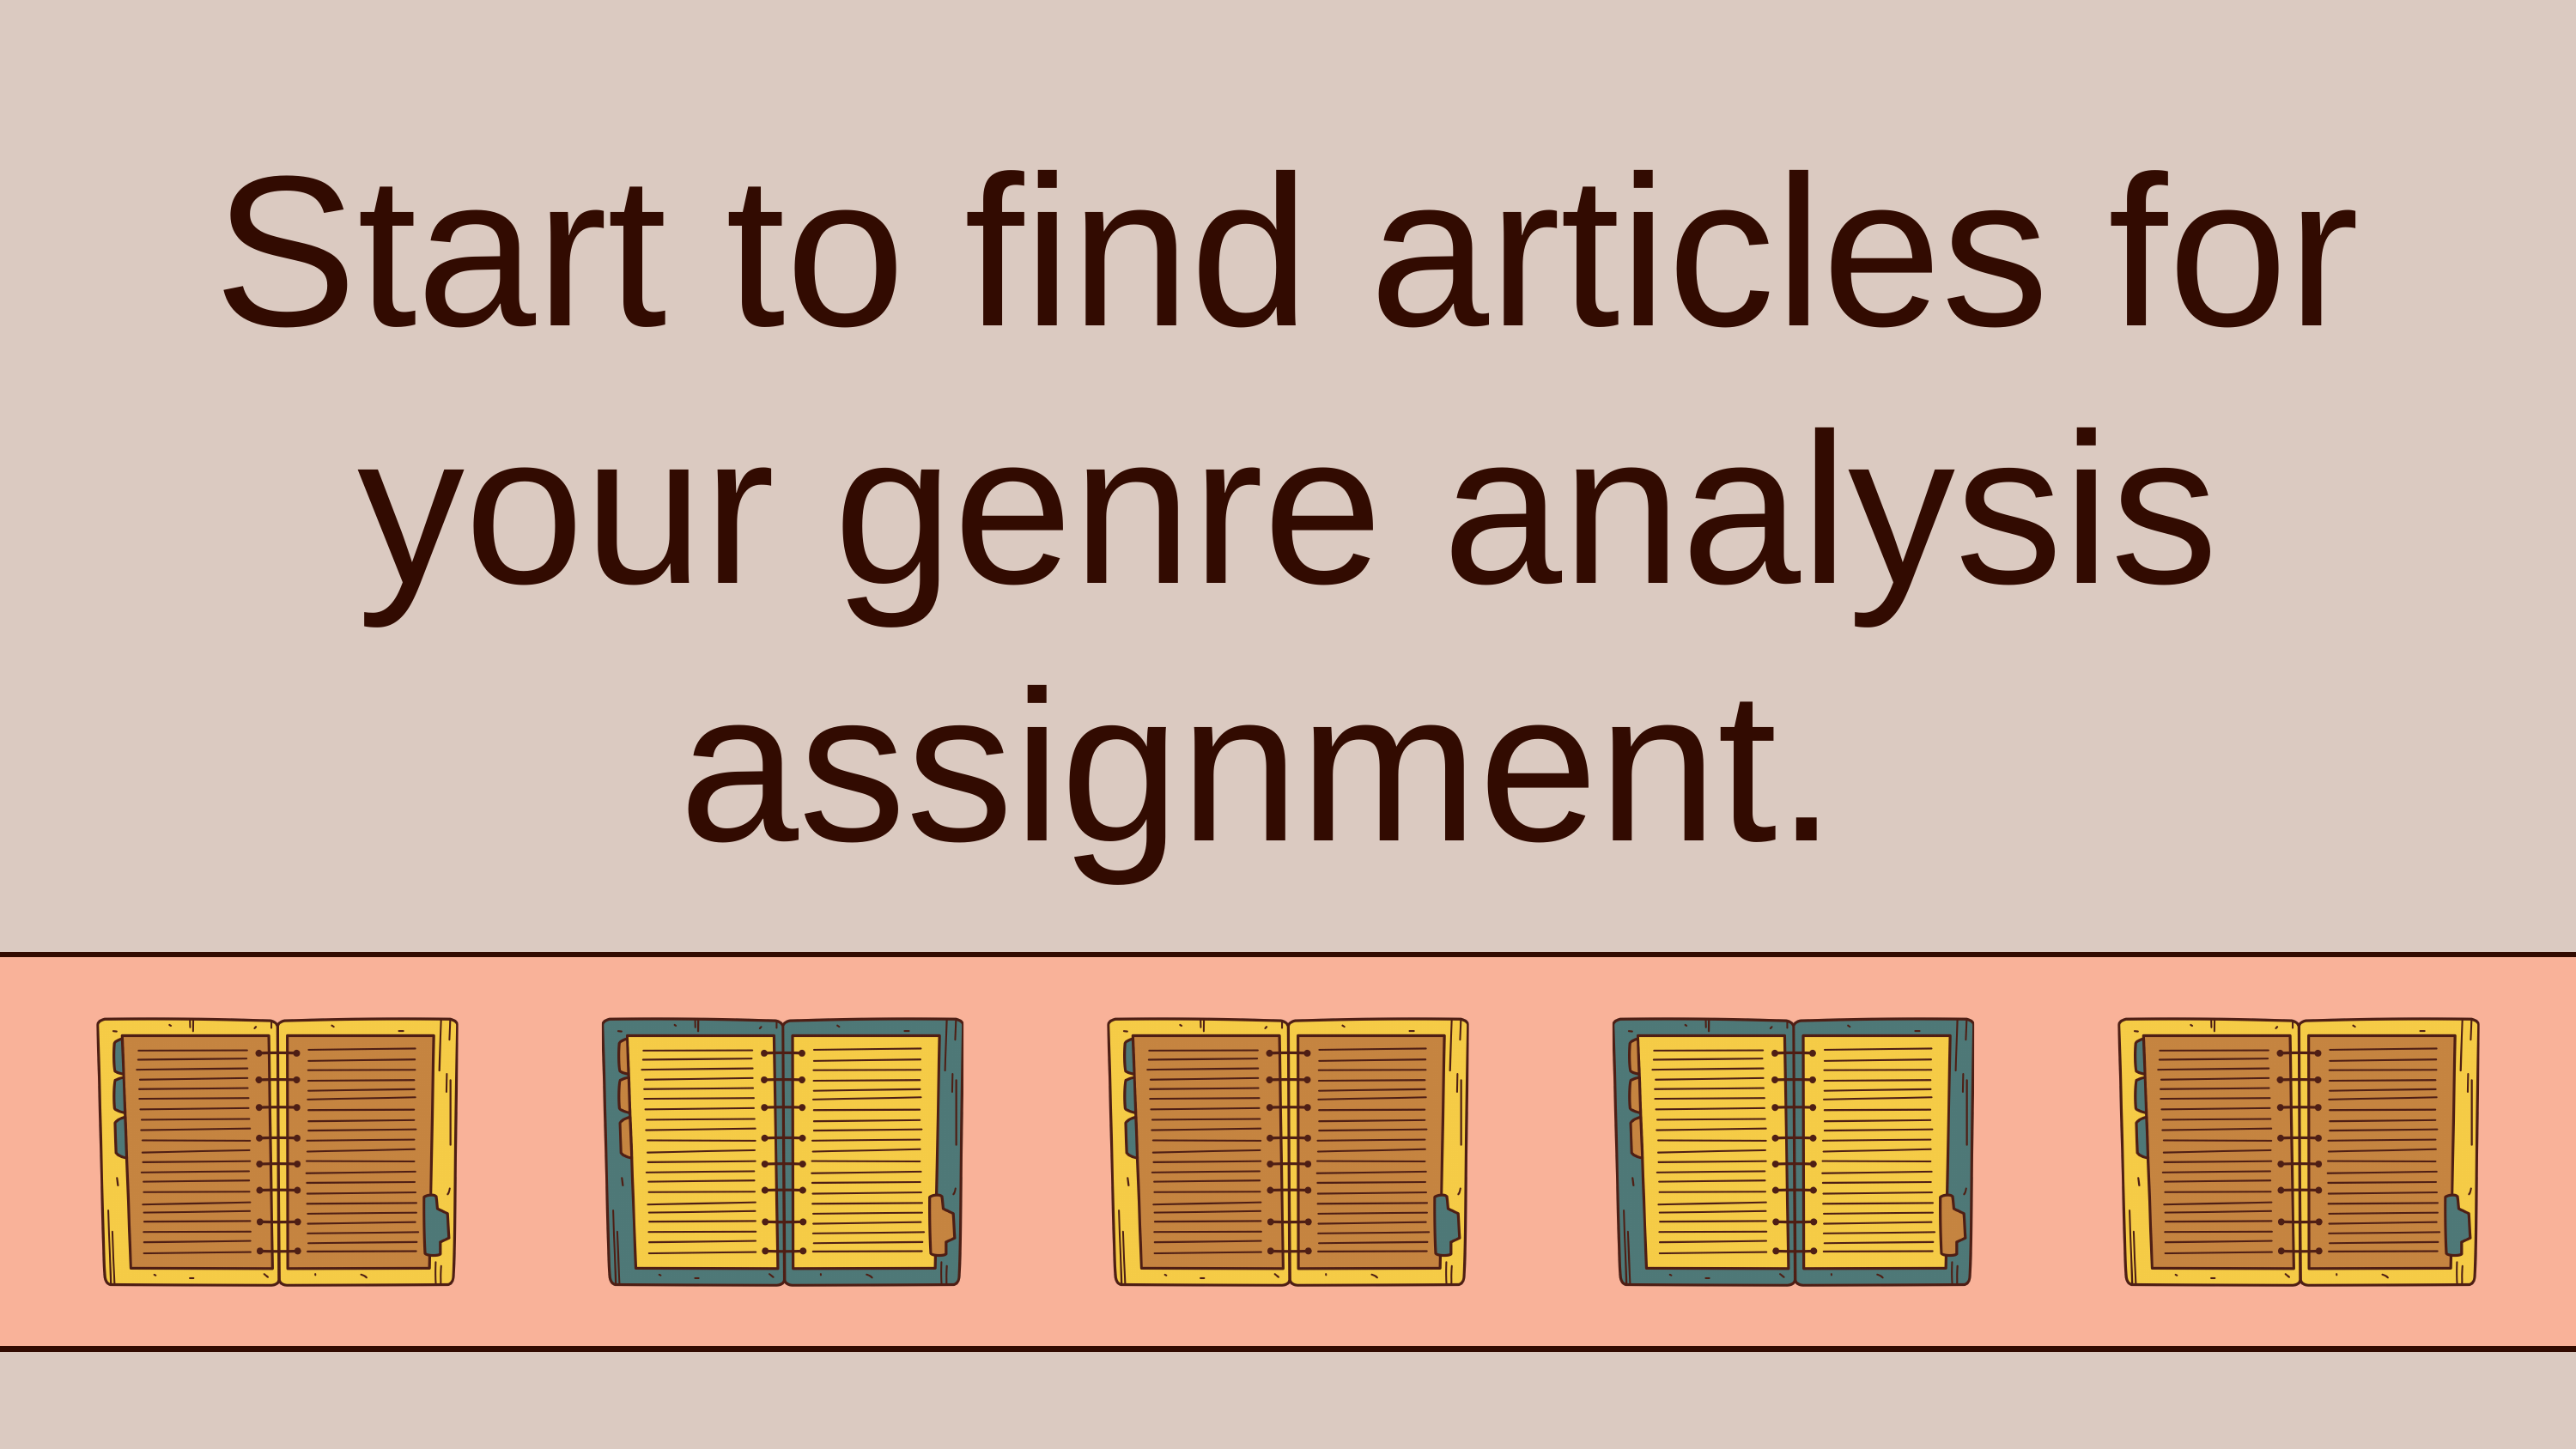

Start to find articles for your genre analysis assignment.